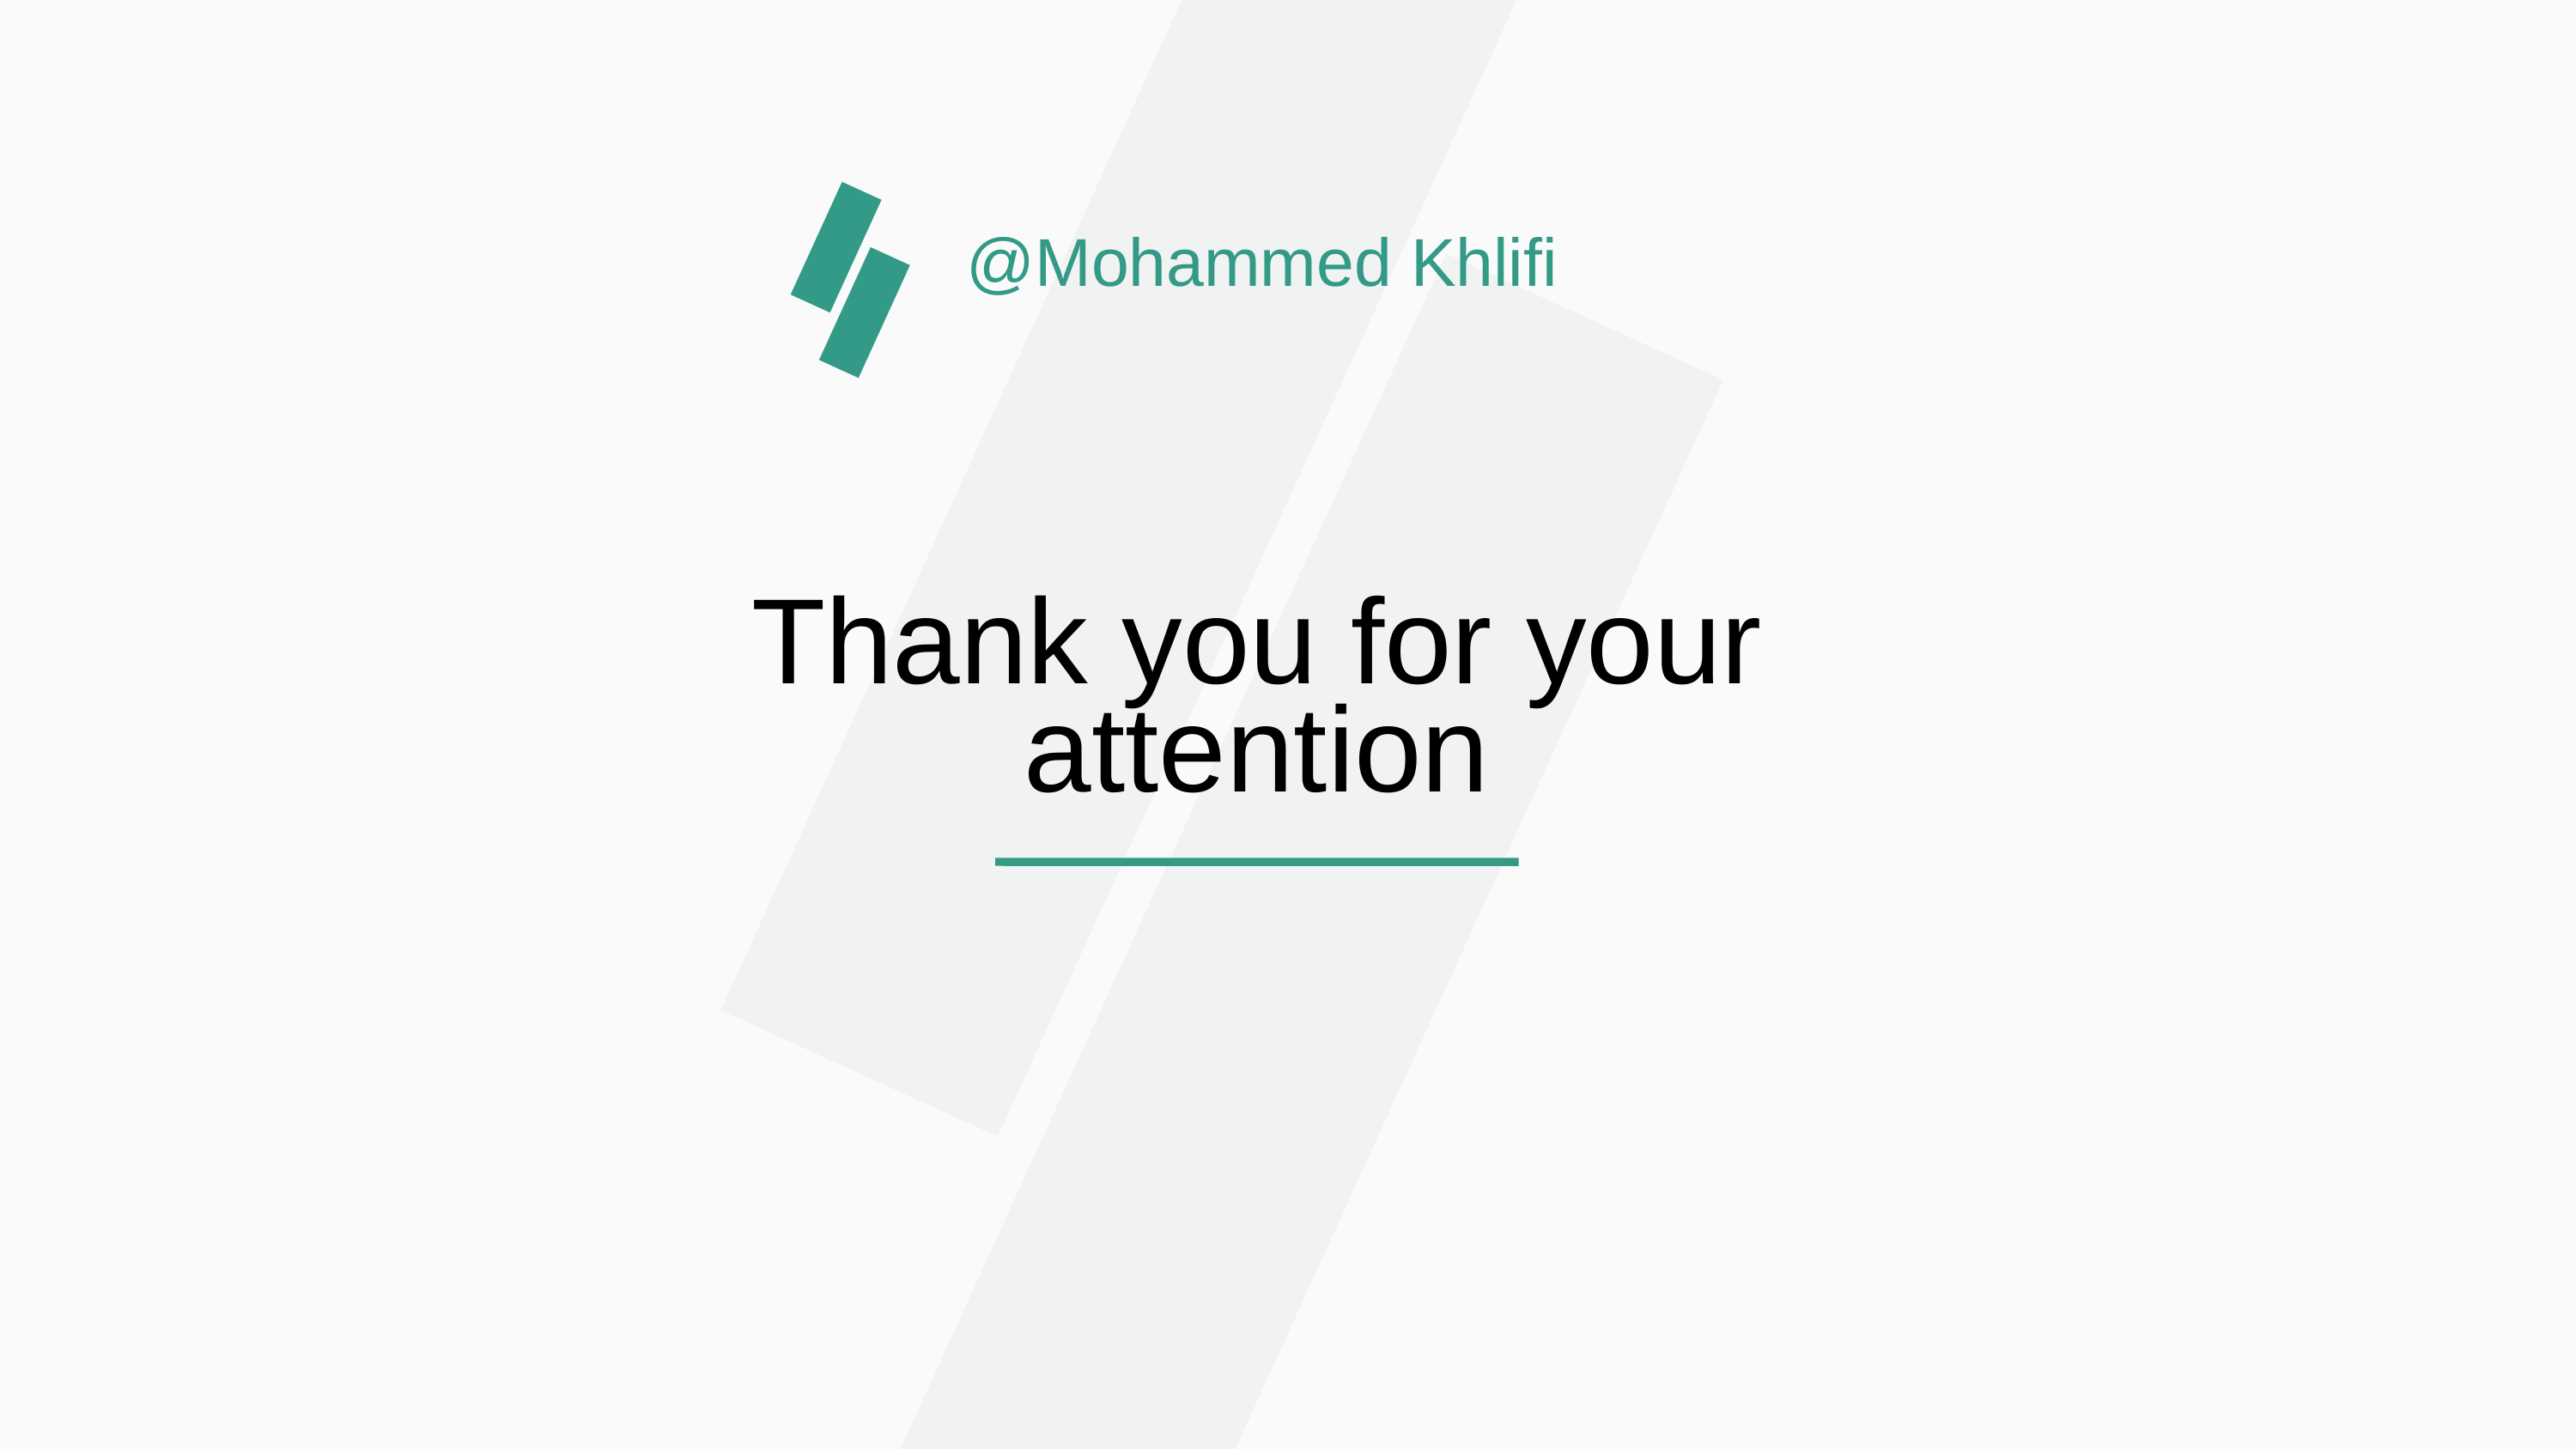

@Mohammed Khlifi

Thank you for your attention